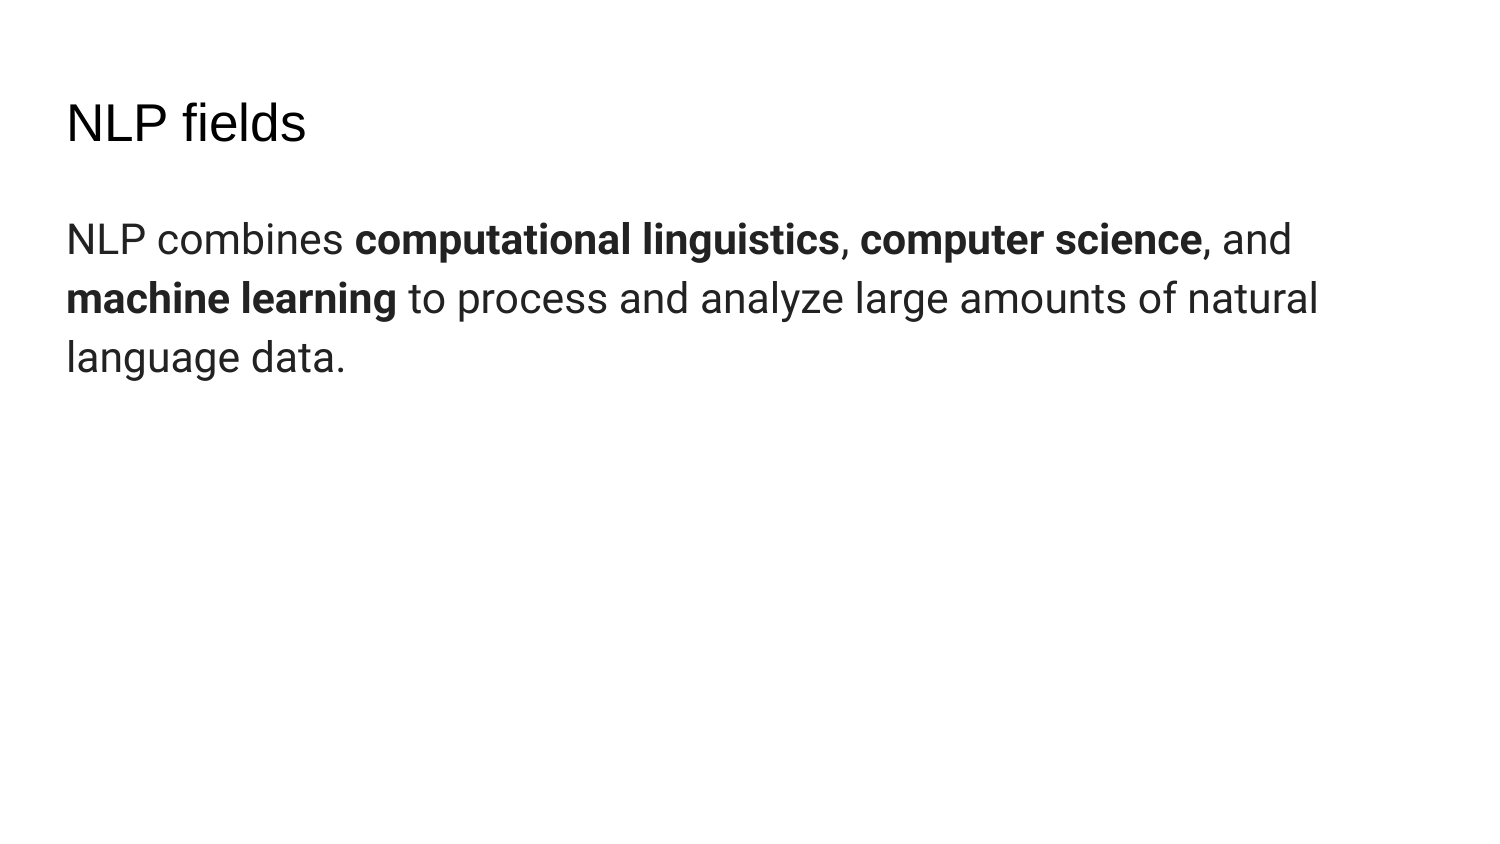

# NLP fields
NLP combines computational linguistics, computer science, and machine learning to process and analyze large amounts of natural language data.